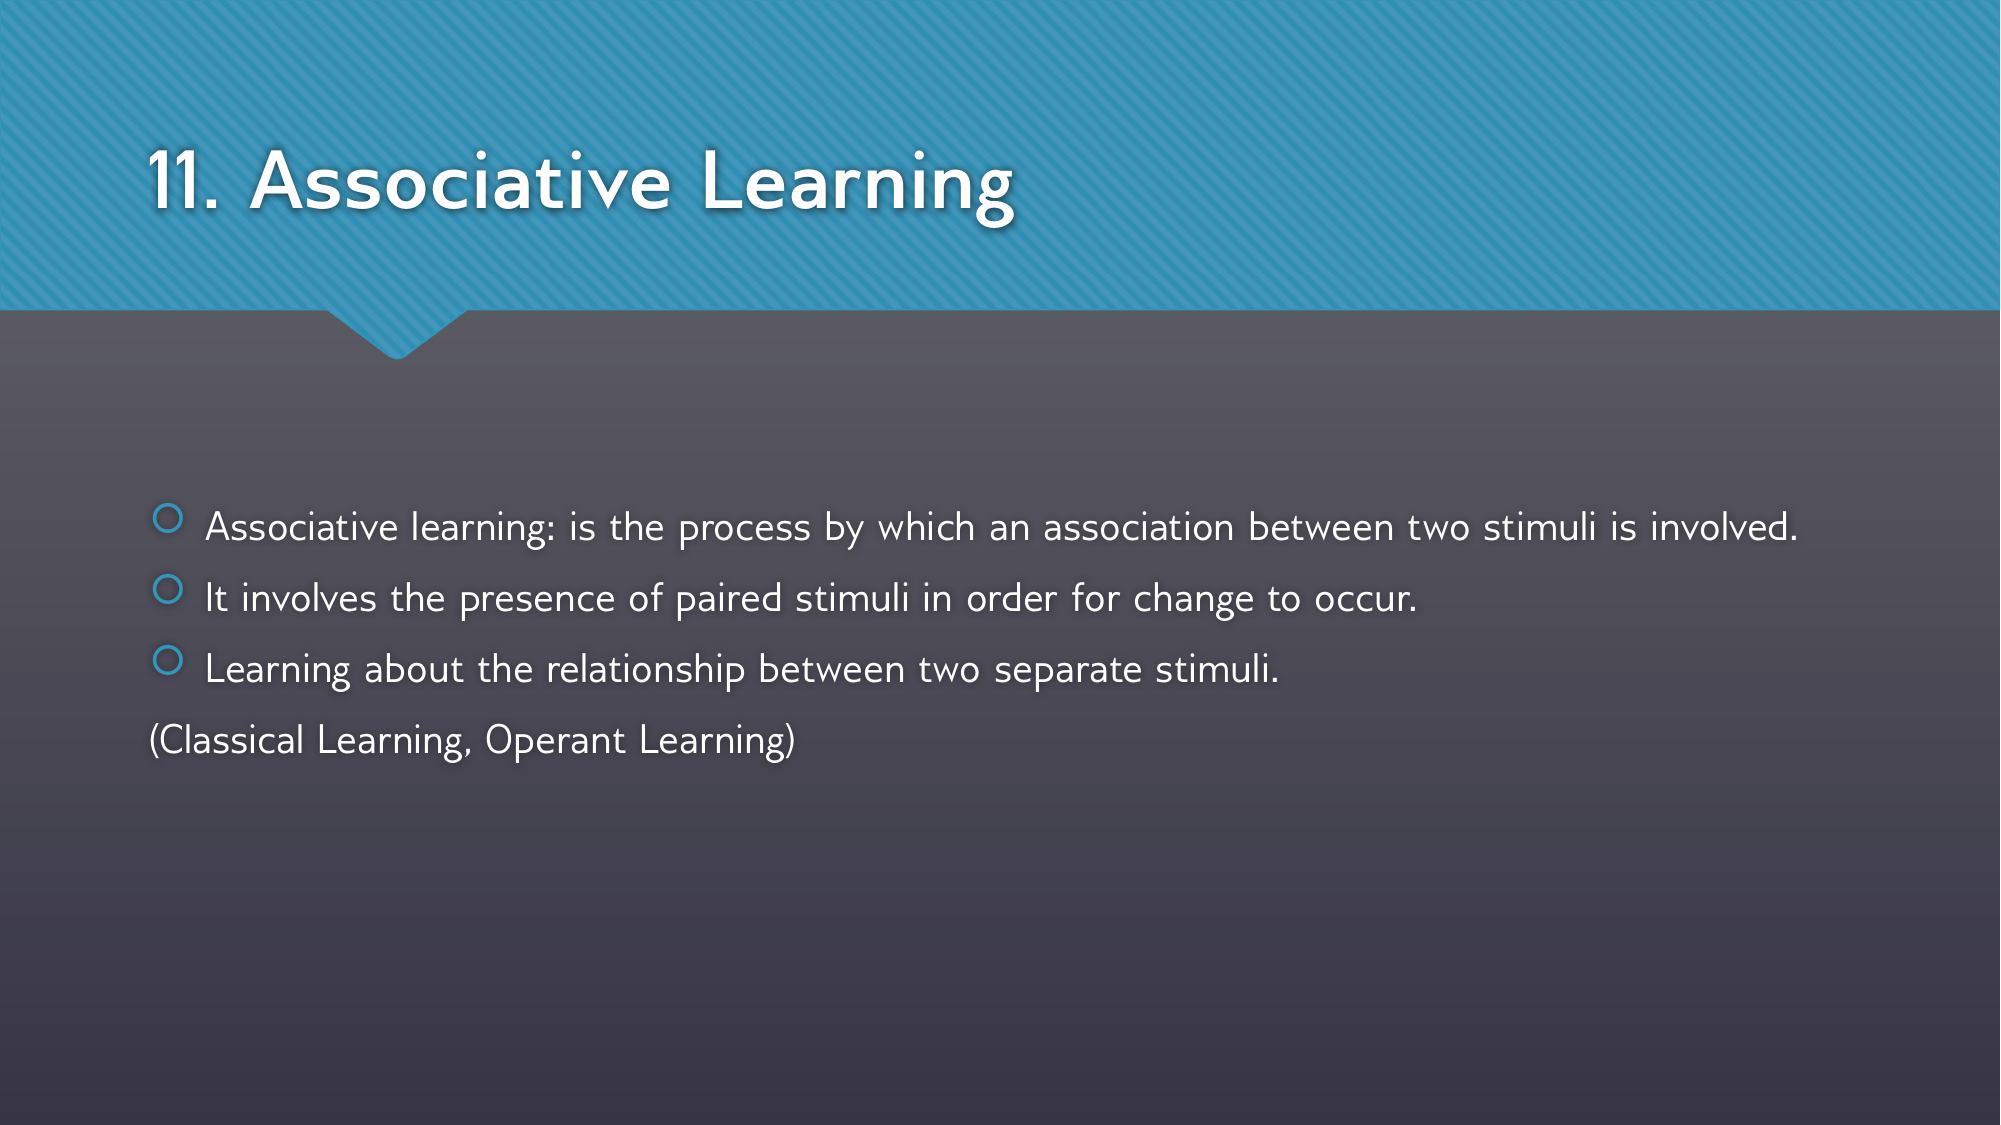

# 11. Associative Learning
Associative learning: is the process by which an association between two stimuli is involved.
It involves the presence of paired stimuli in order for change to occur.
Learning about the relationship between two separate stimuli.
(Classical Learning, Operant Learning)